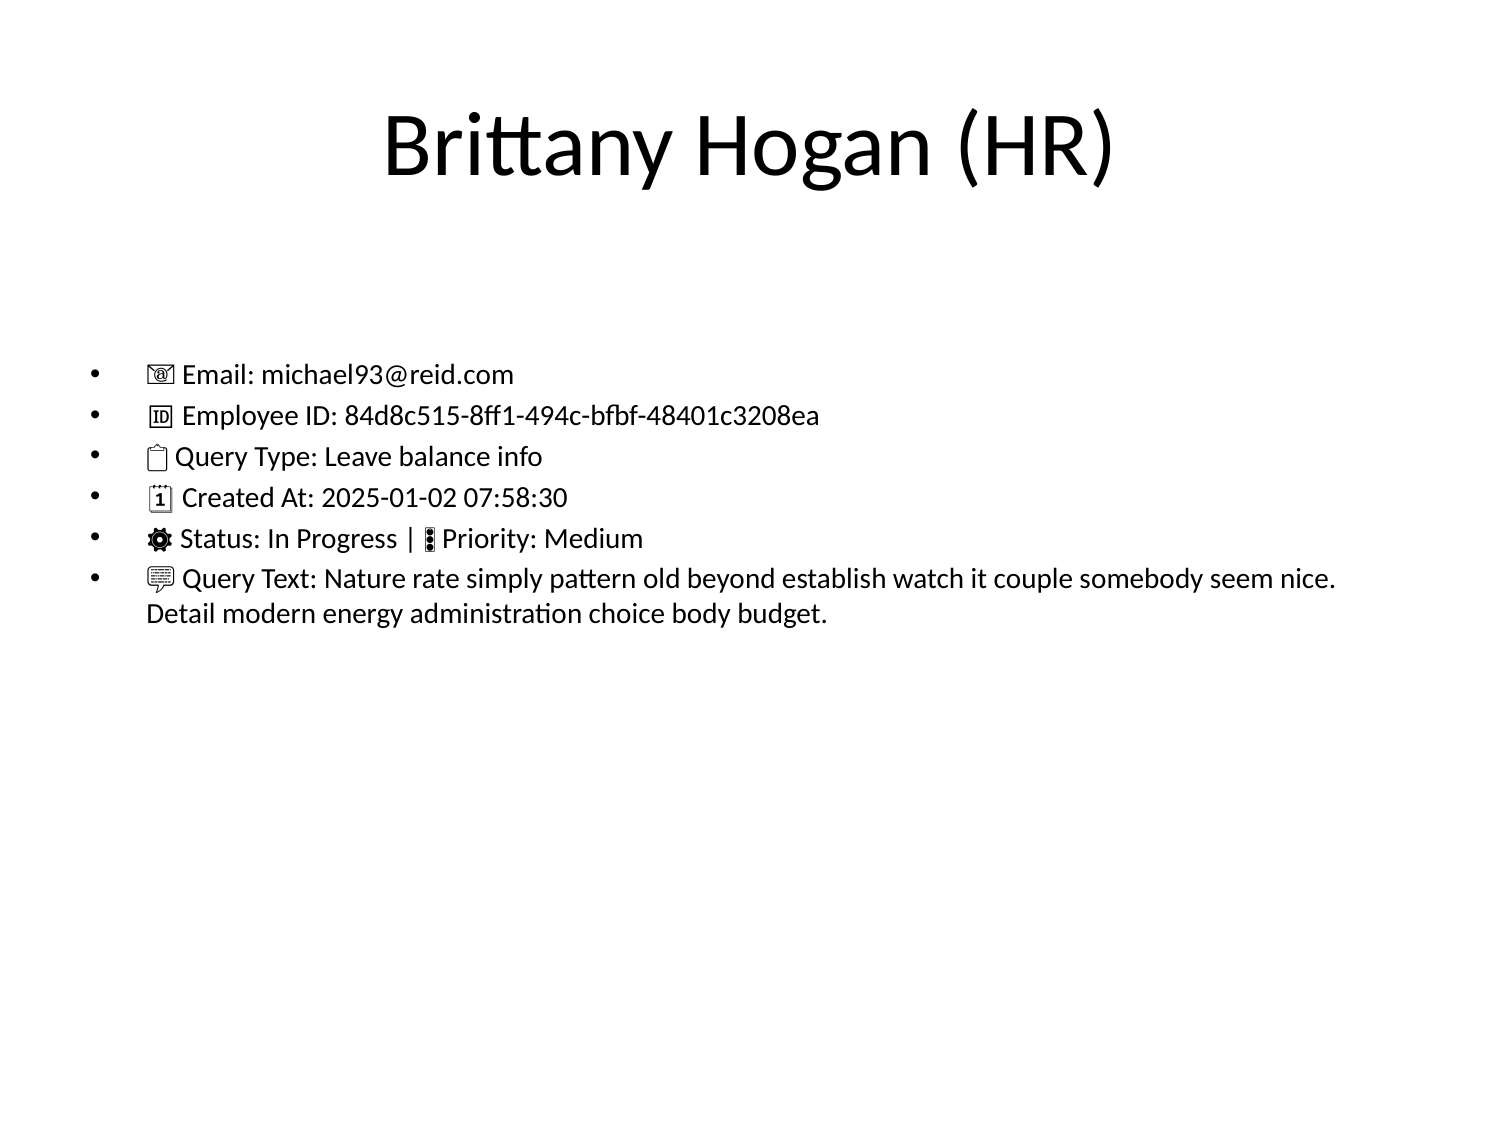

# Brittany Hogan (HR)

📧 Email: michael93@reid.com
🆔 Employee ID: 84d8c515-8ff1-494c-bfbf-48401c3208ea
📋 Query Type: Leave balance info
🗓 Created At: 2025-01-02 07:58:30
⚙ Status: In Progress | 🚦 Priority: Medium
💬 Query Text: Nature rate simply pattern old beyond establish watch it couple somebody seem nice. Detail modern energy administration choice body budget.